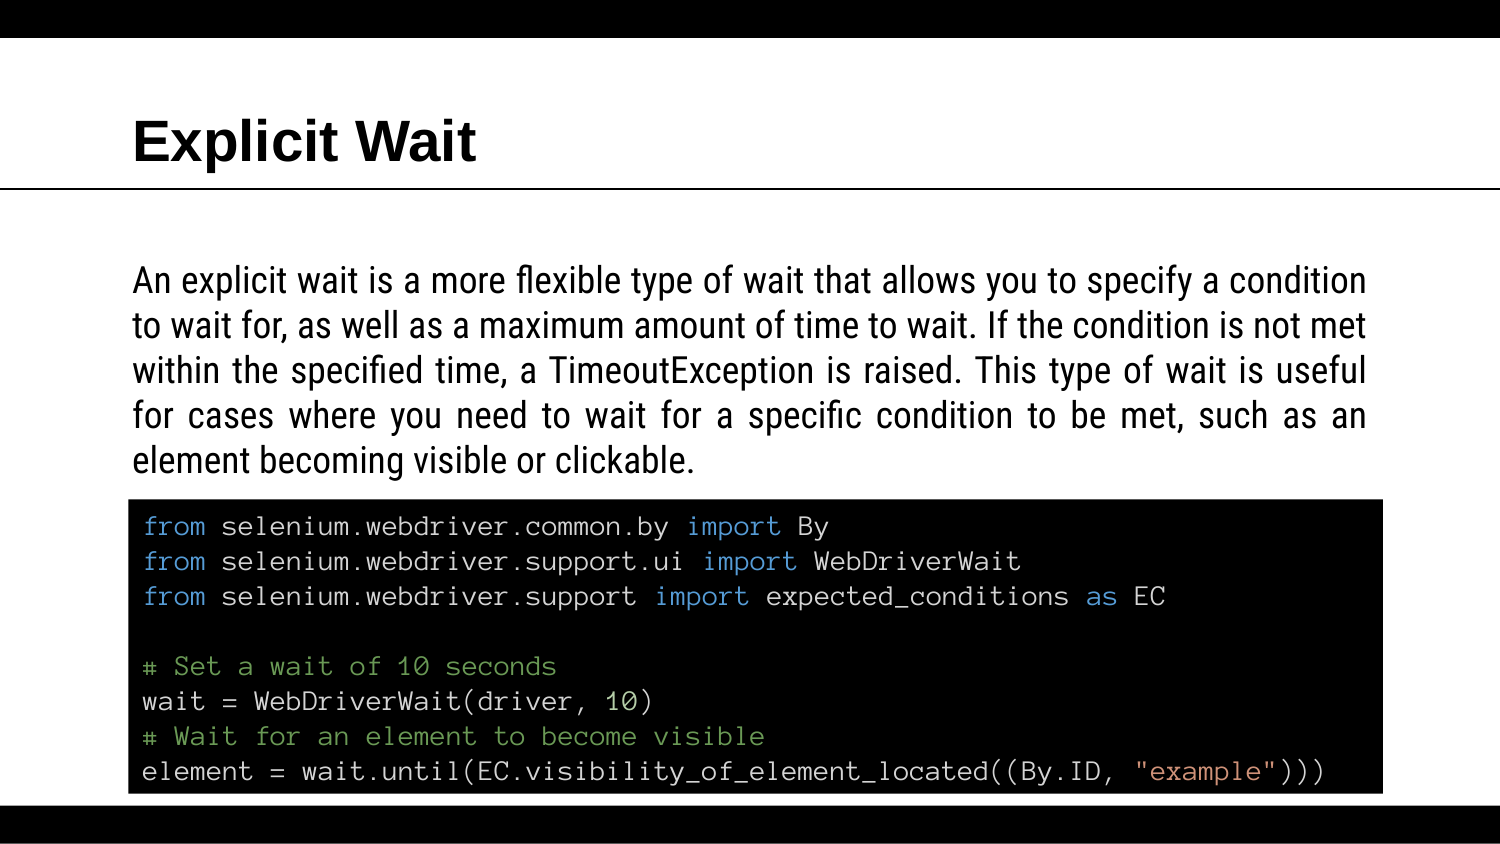

# Explicit Wait
An explicit wait is a more flexible type of wait that allows you to specify a condition to wait for, as well as a maximum amount of time to wait. If the condition is not met within the specified time, a TimeoutException is raised. This type of wait is useful for cases where you need to wait for a specific condition to be met, such as an element becoming visible or clickable.
from selenium.webdriver.common.by import By
from selenium.webdriver.support.ui import WebDriverWait
from selenium.webdriver.support import expected_conditions as EC
# Set a wait of 10 seconds
wait = WebDriverWait(driver, 10)
# Wait for an element to become visible
element = wait.until(EC.visibility_of_element_located((By.ID, "example")))